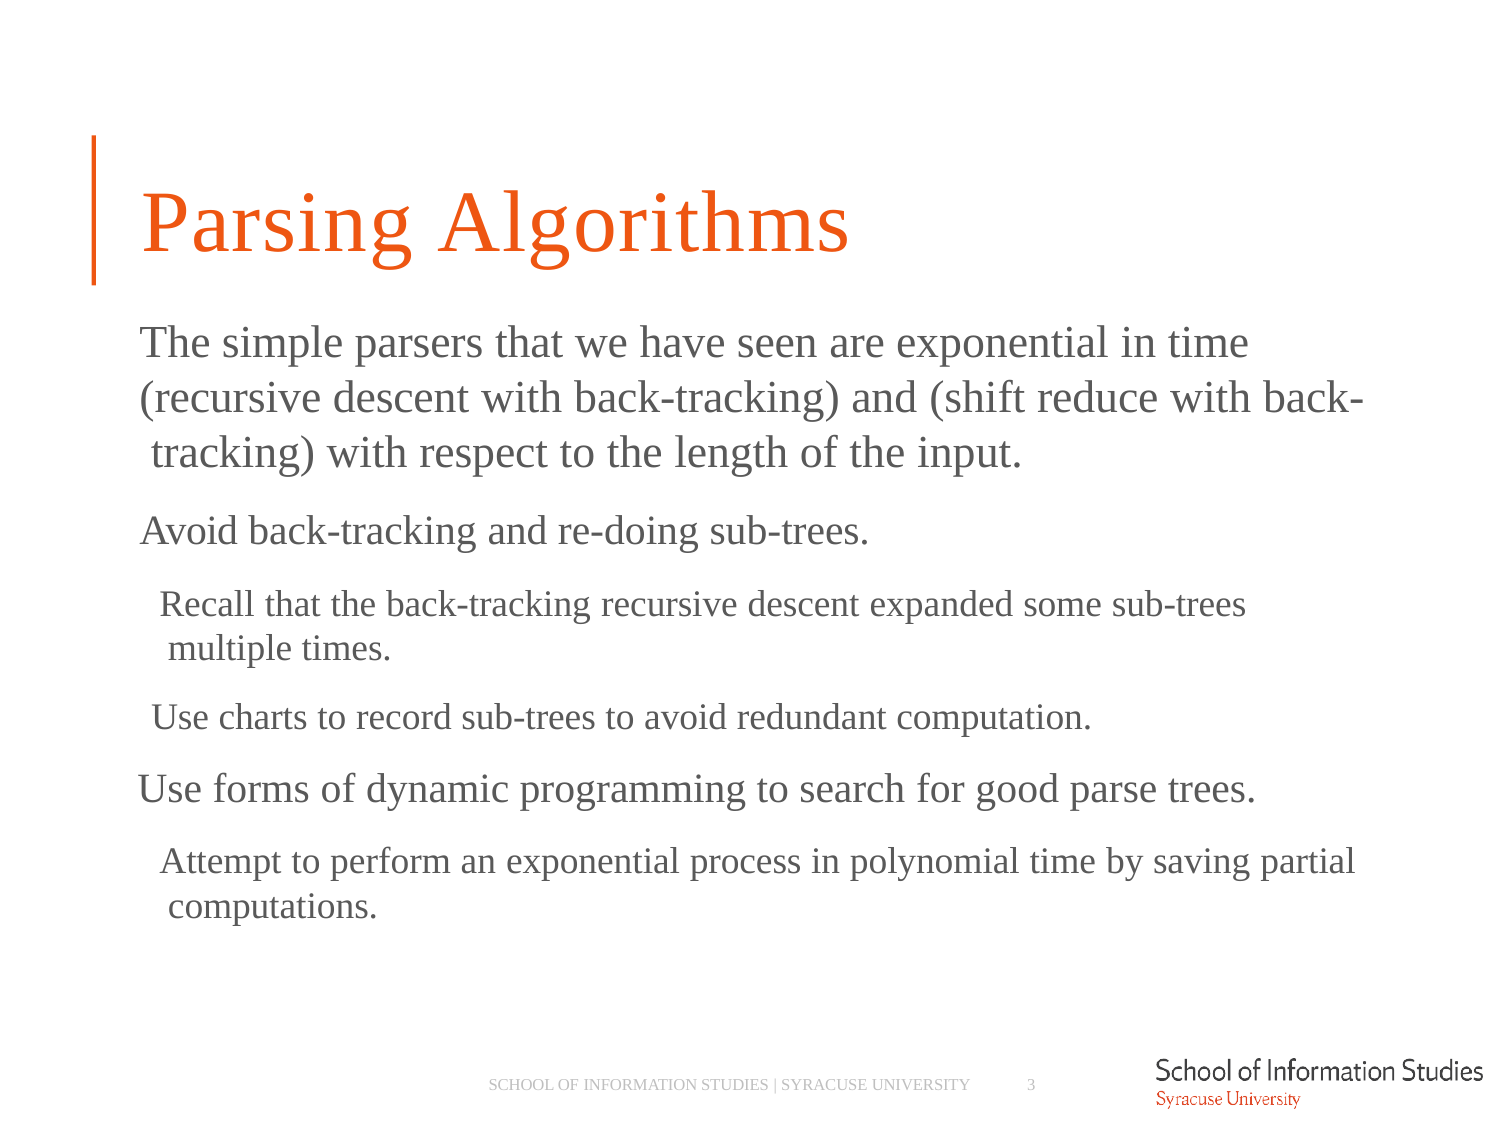

# Parsing Algorithms
The simple parsers that we have seen are exponential in time  (recursive descent with back-tracking) and (shift reduce with back-  tracking) with respect to the length of the input.
Avoid back-tracking and re-doing sub-trees.
­ Recall that the back-tracking recursive descent expanded some sub-trees  multiple times.
­ Use charts to record sub-trees to avoid redundant computation.
Use forms of dynamic programming to search for good parse trees.
­ Attempt to perform an exponential process in polynomial time by saving partial  computations.
3
SCHOOL OF INFORMATION STUDIES | SYRACUSE UNIVERSITY